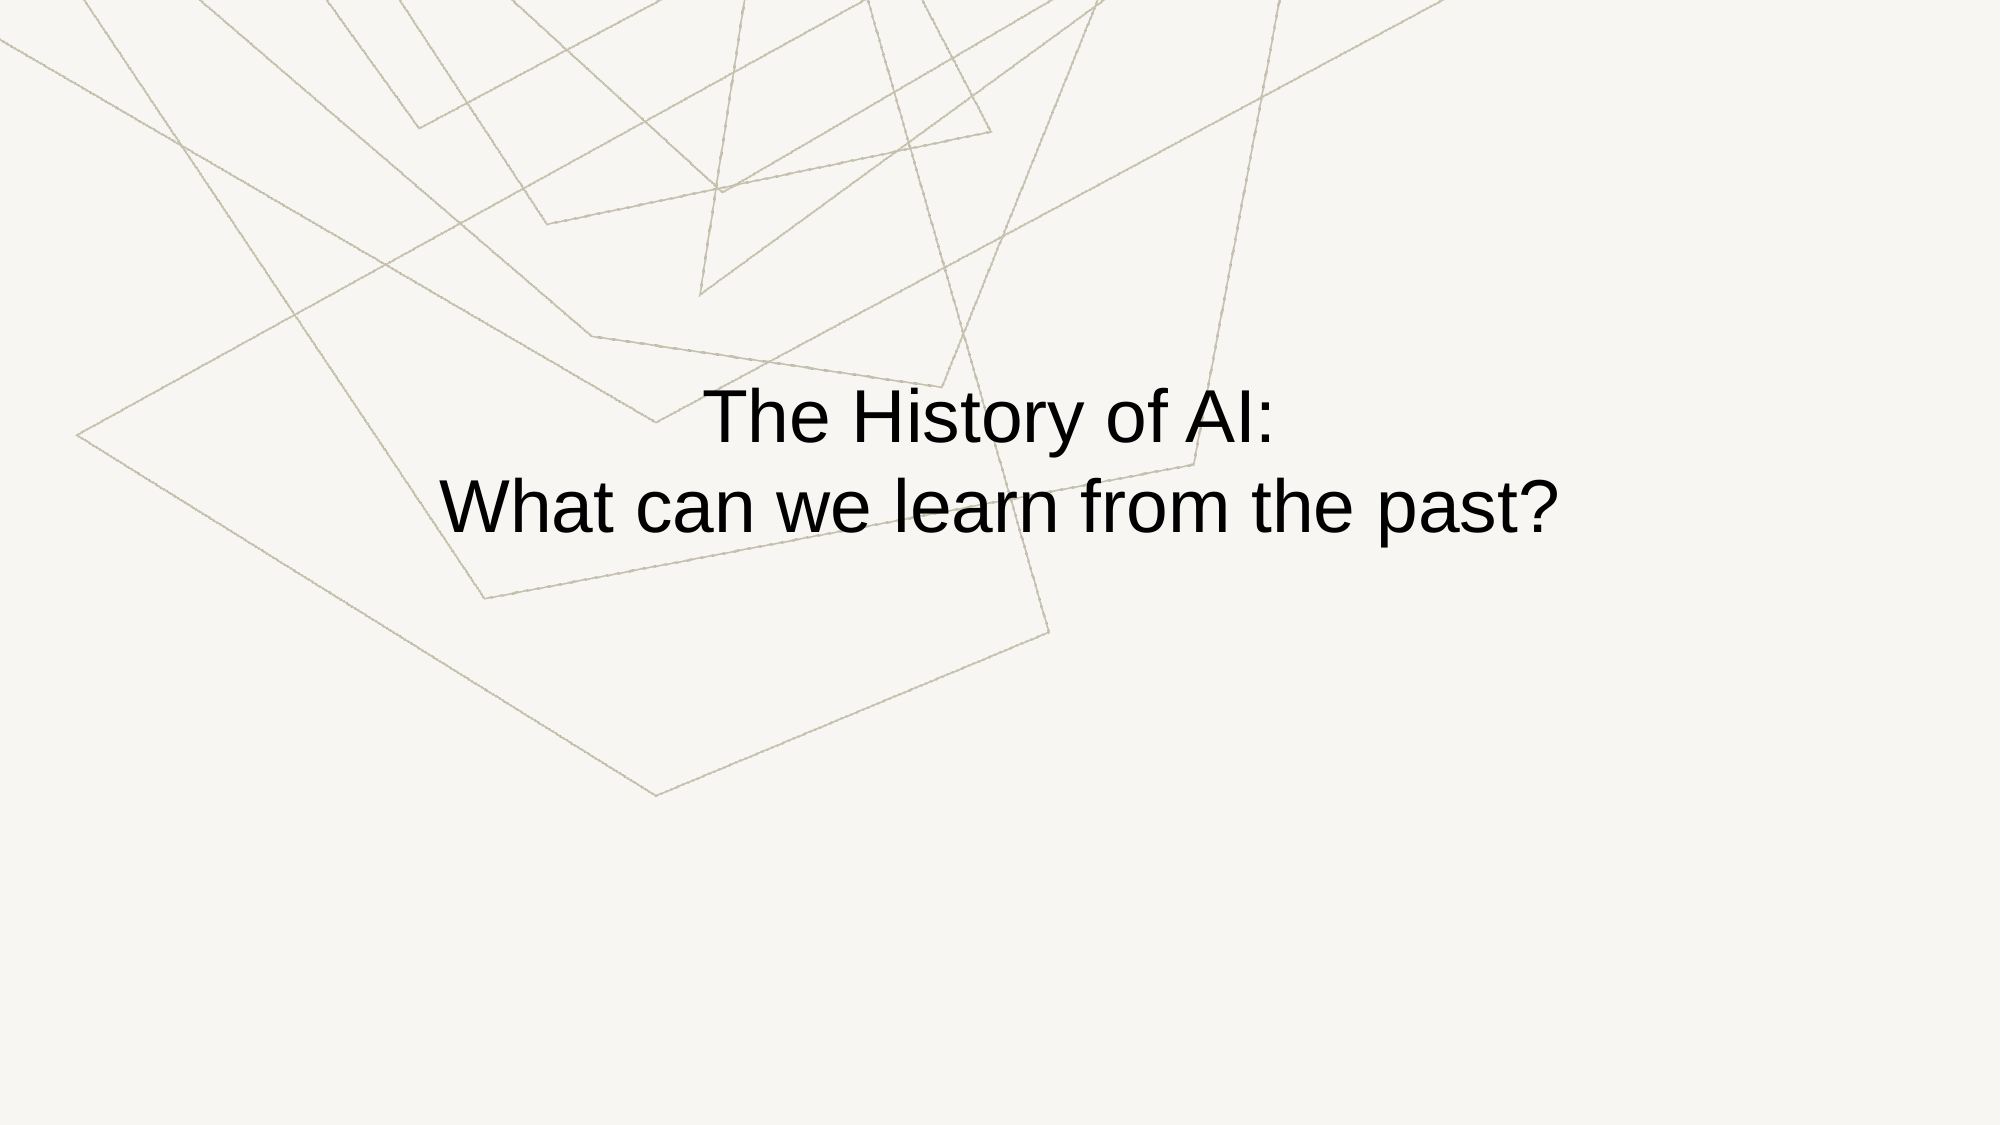

The History of AI:
What can we learn from the past?